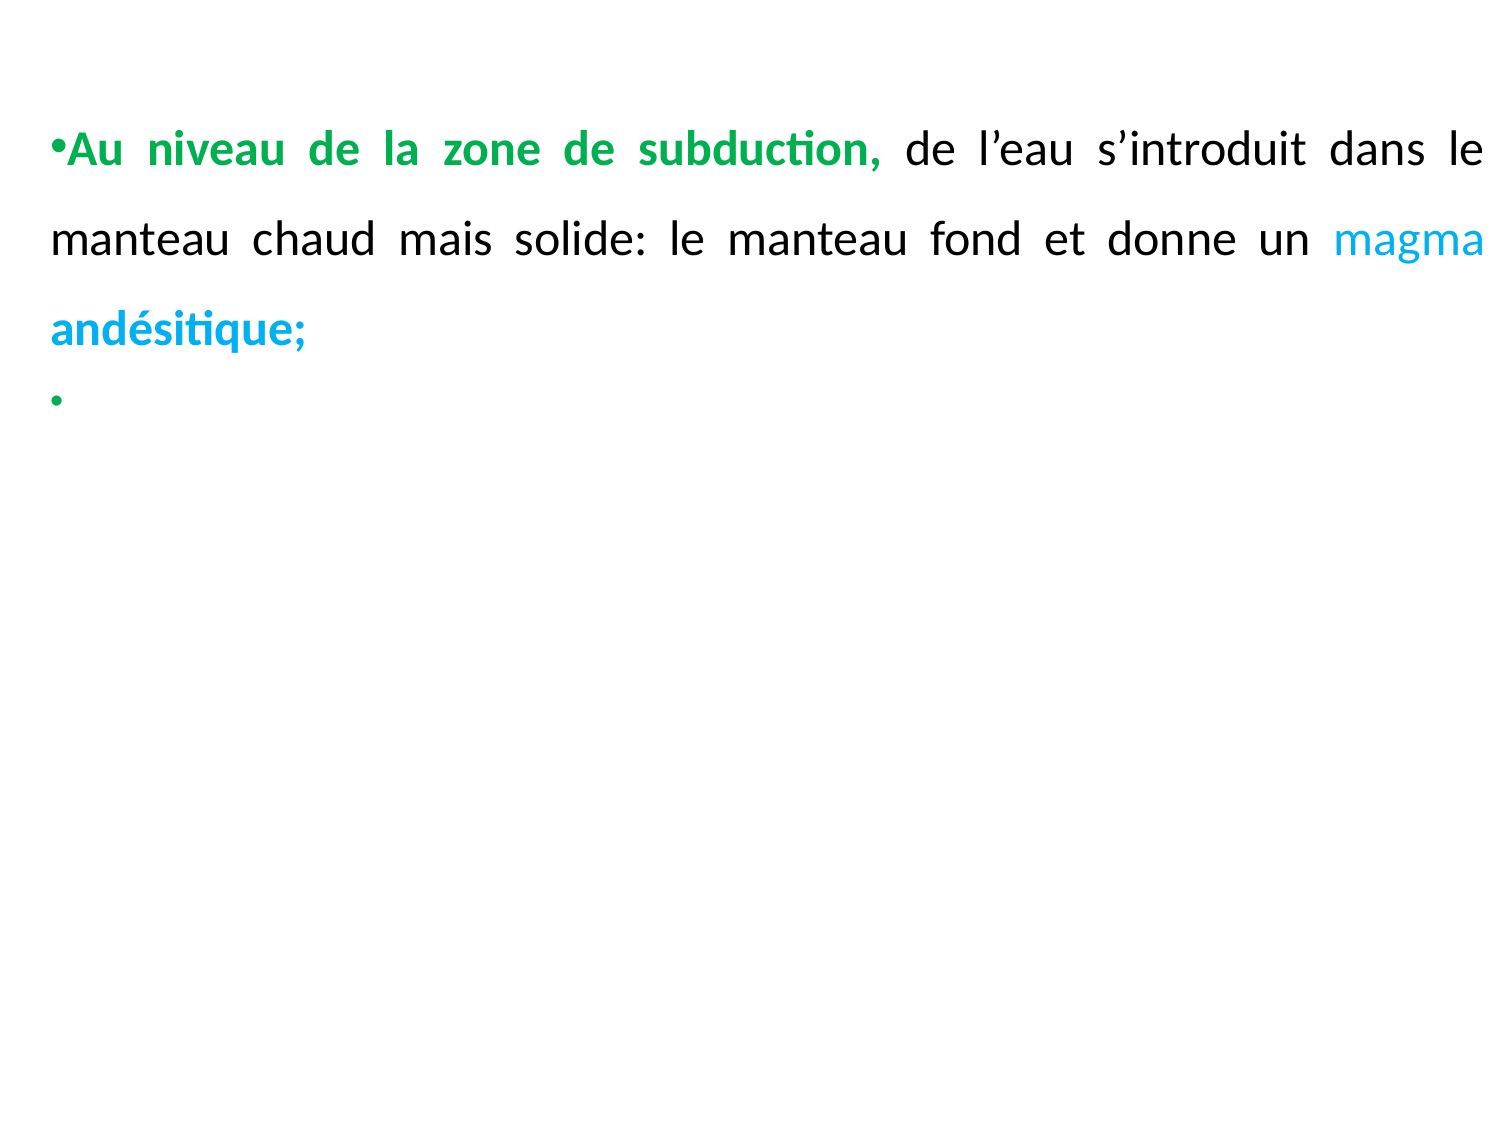

Au niveau de la zone de subduction, de l’eau s’introduit dans le manteau chaud mais solide: le manteau fond et donne un magma andésitique;